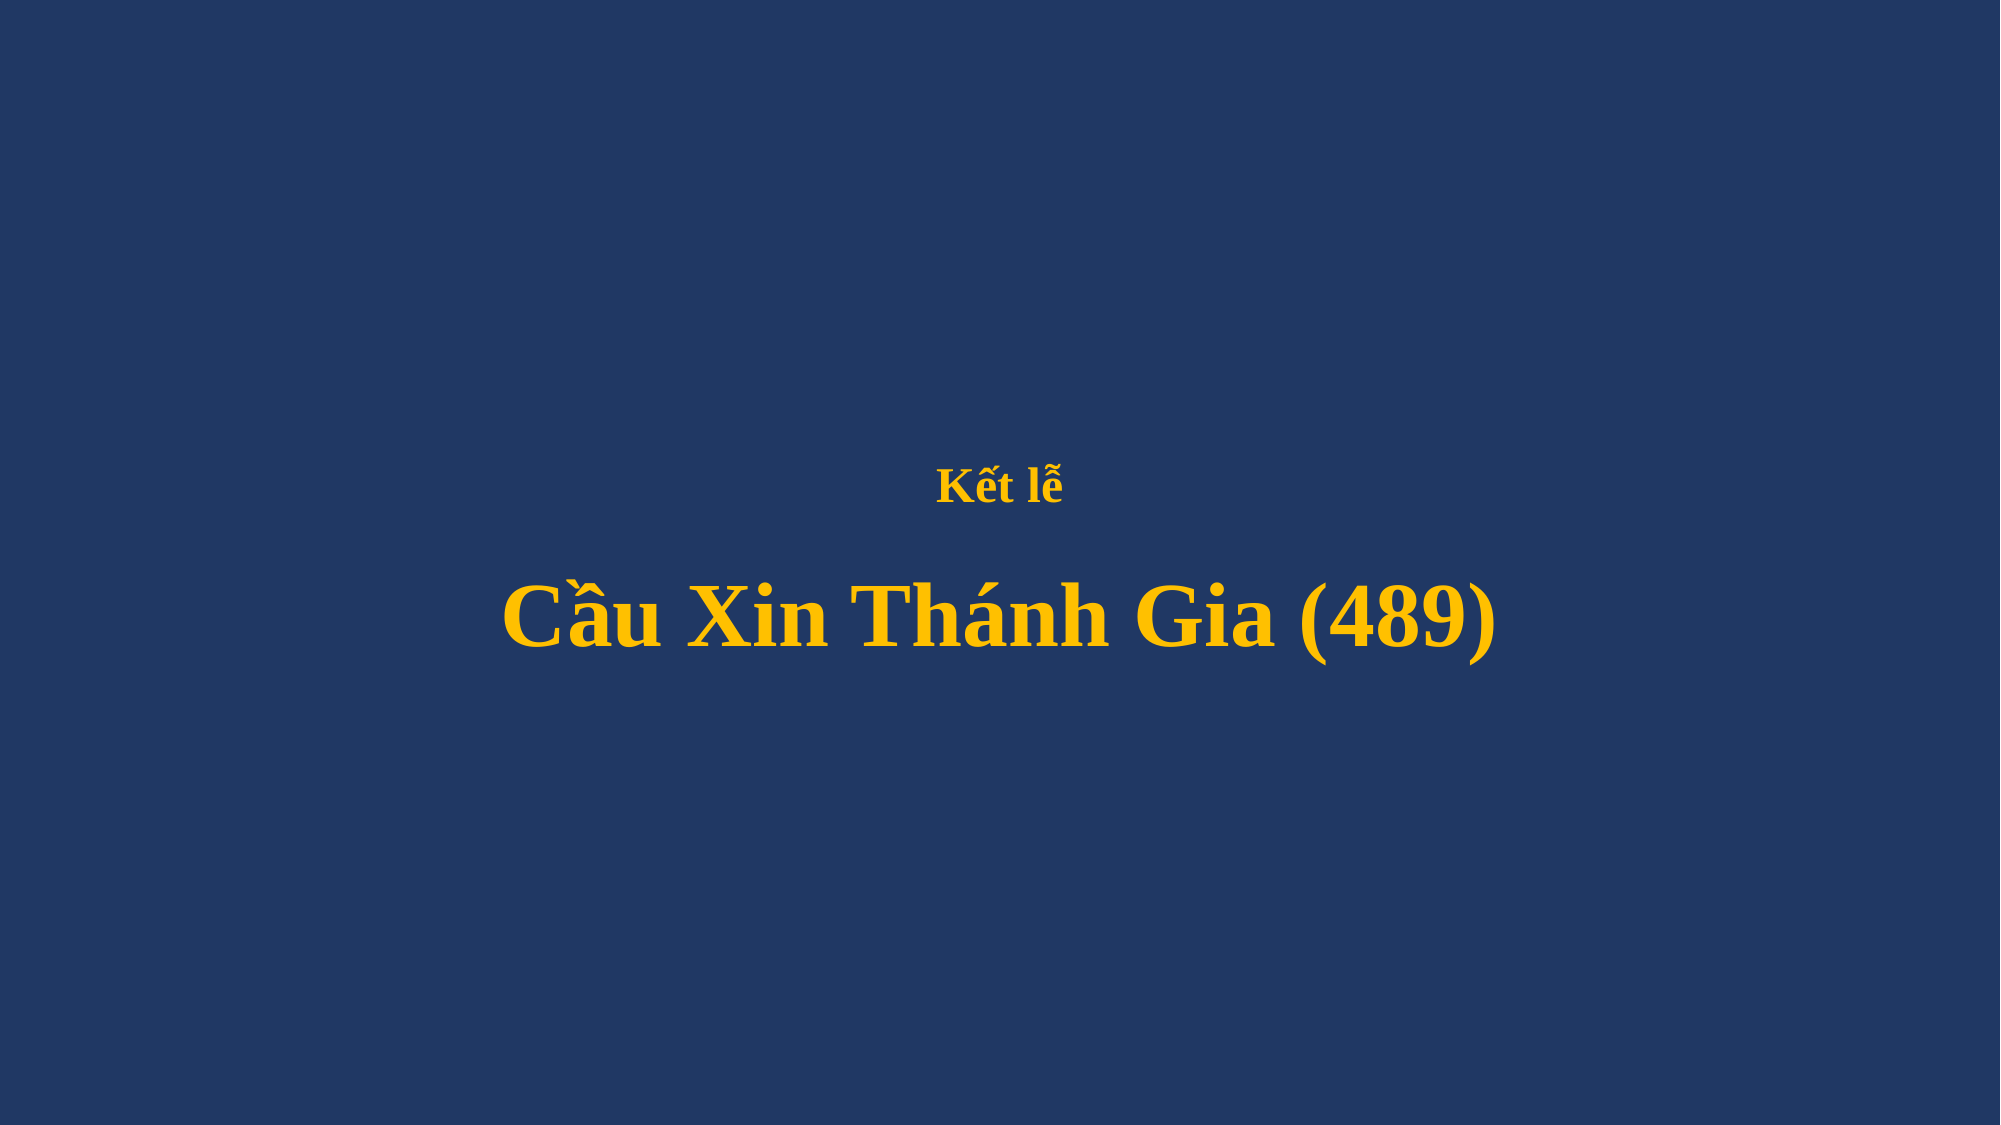

# Kết lễ Cầu Xin Thánh Gia (489)